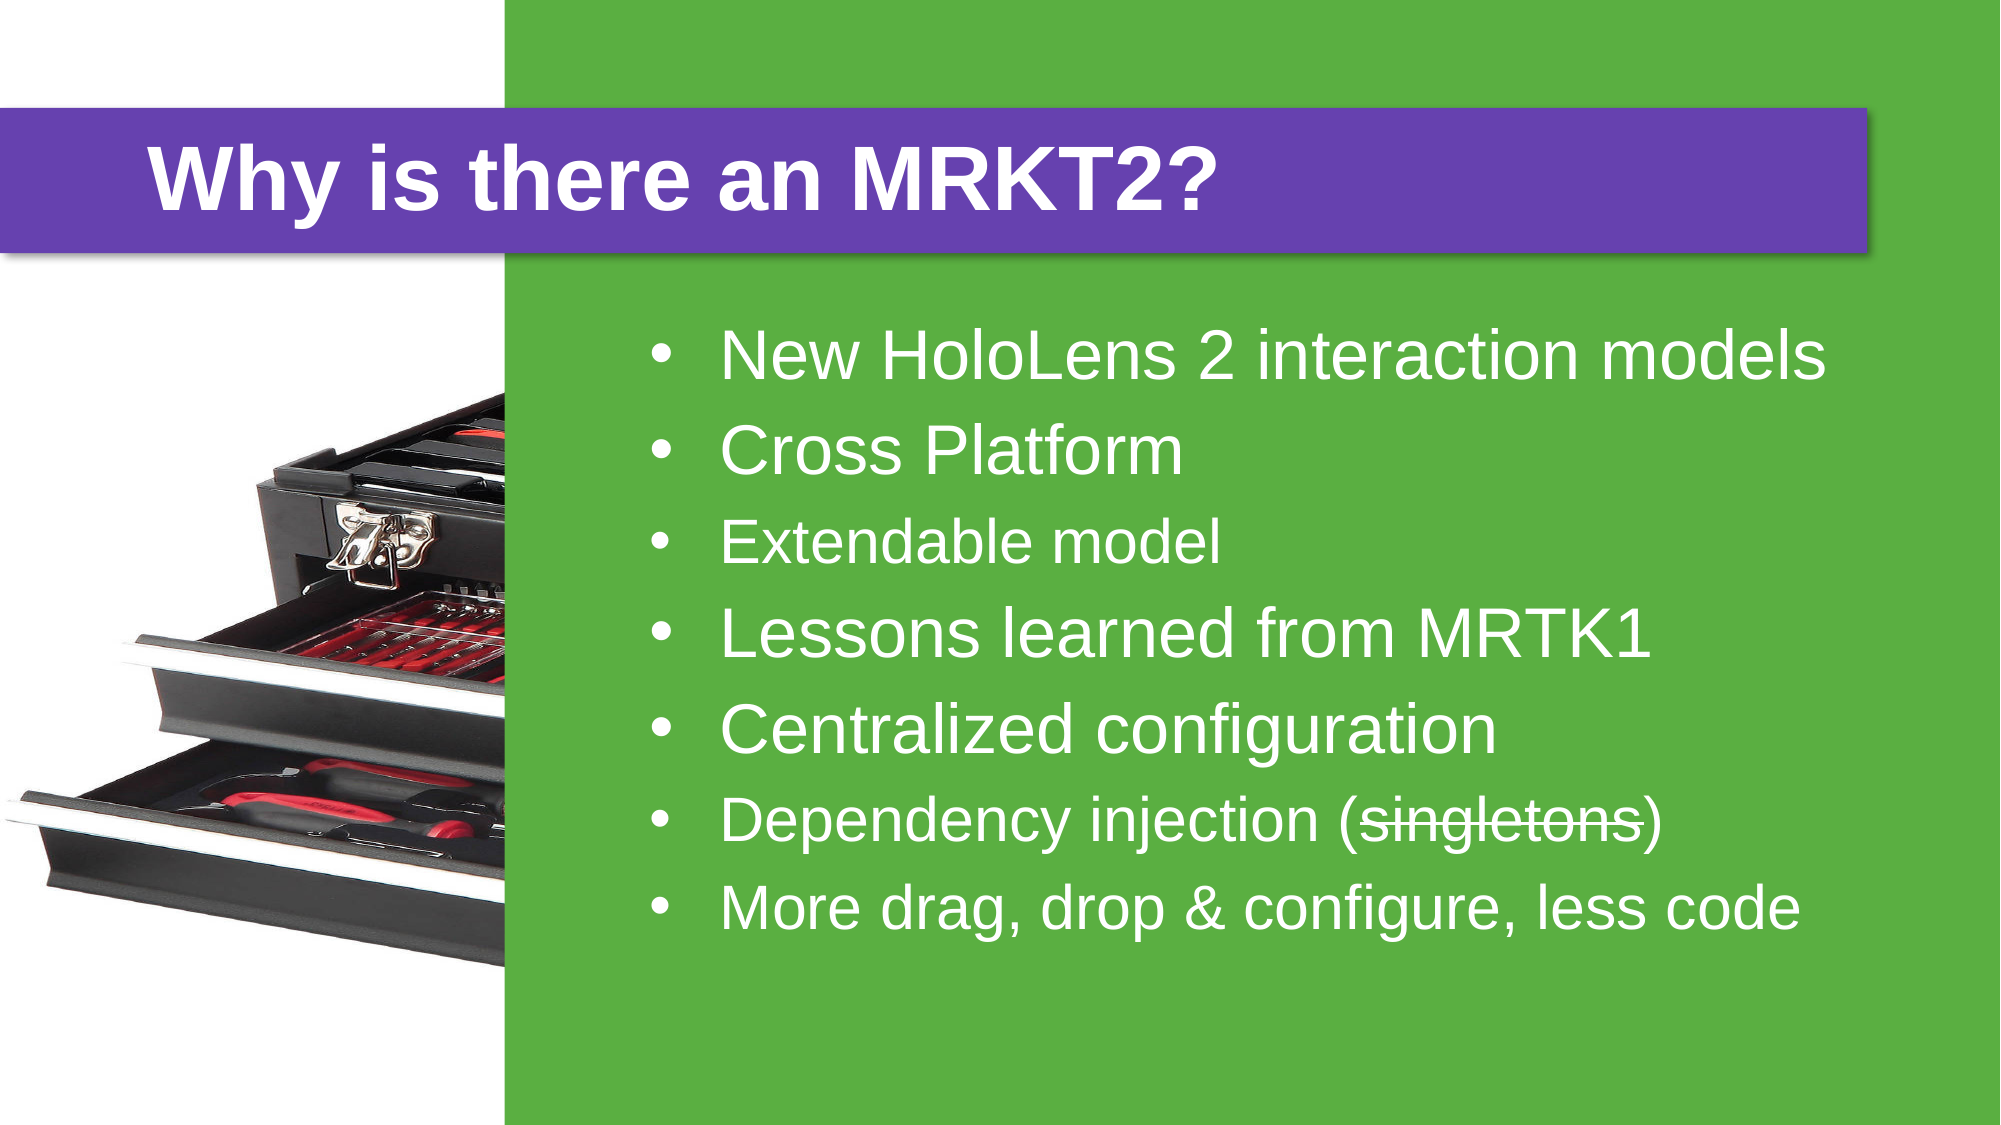

# Why is there an MRKT2?
New HoloLens 2 interaction models
Cross Platform
Extendable model
Lessons learned from MRTK1
Centralized configuration
Dependency injection (singletons)
More drag, drop & configure, less code